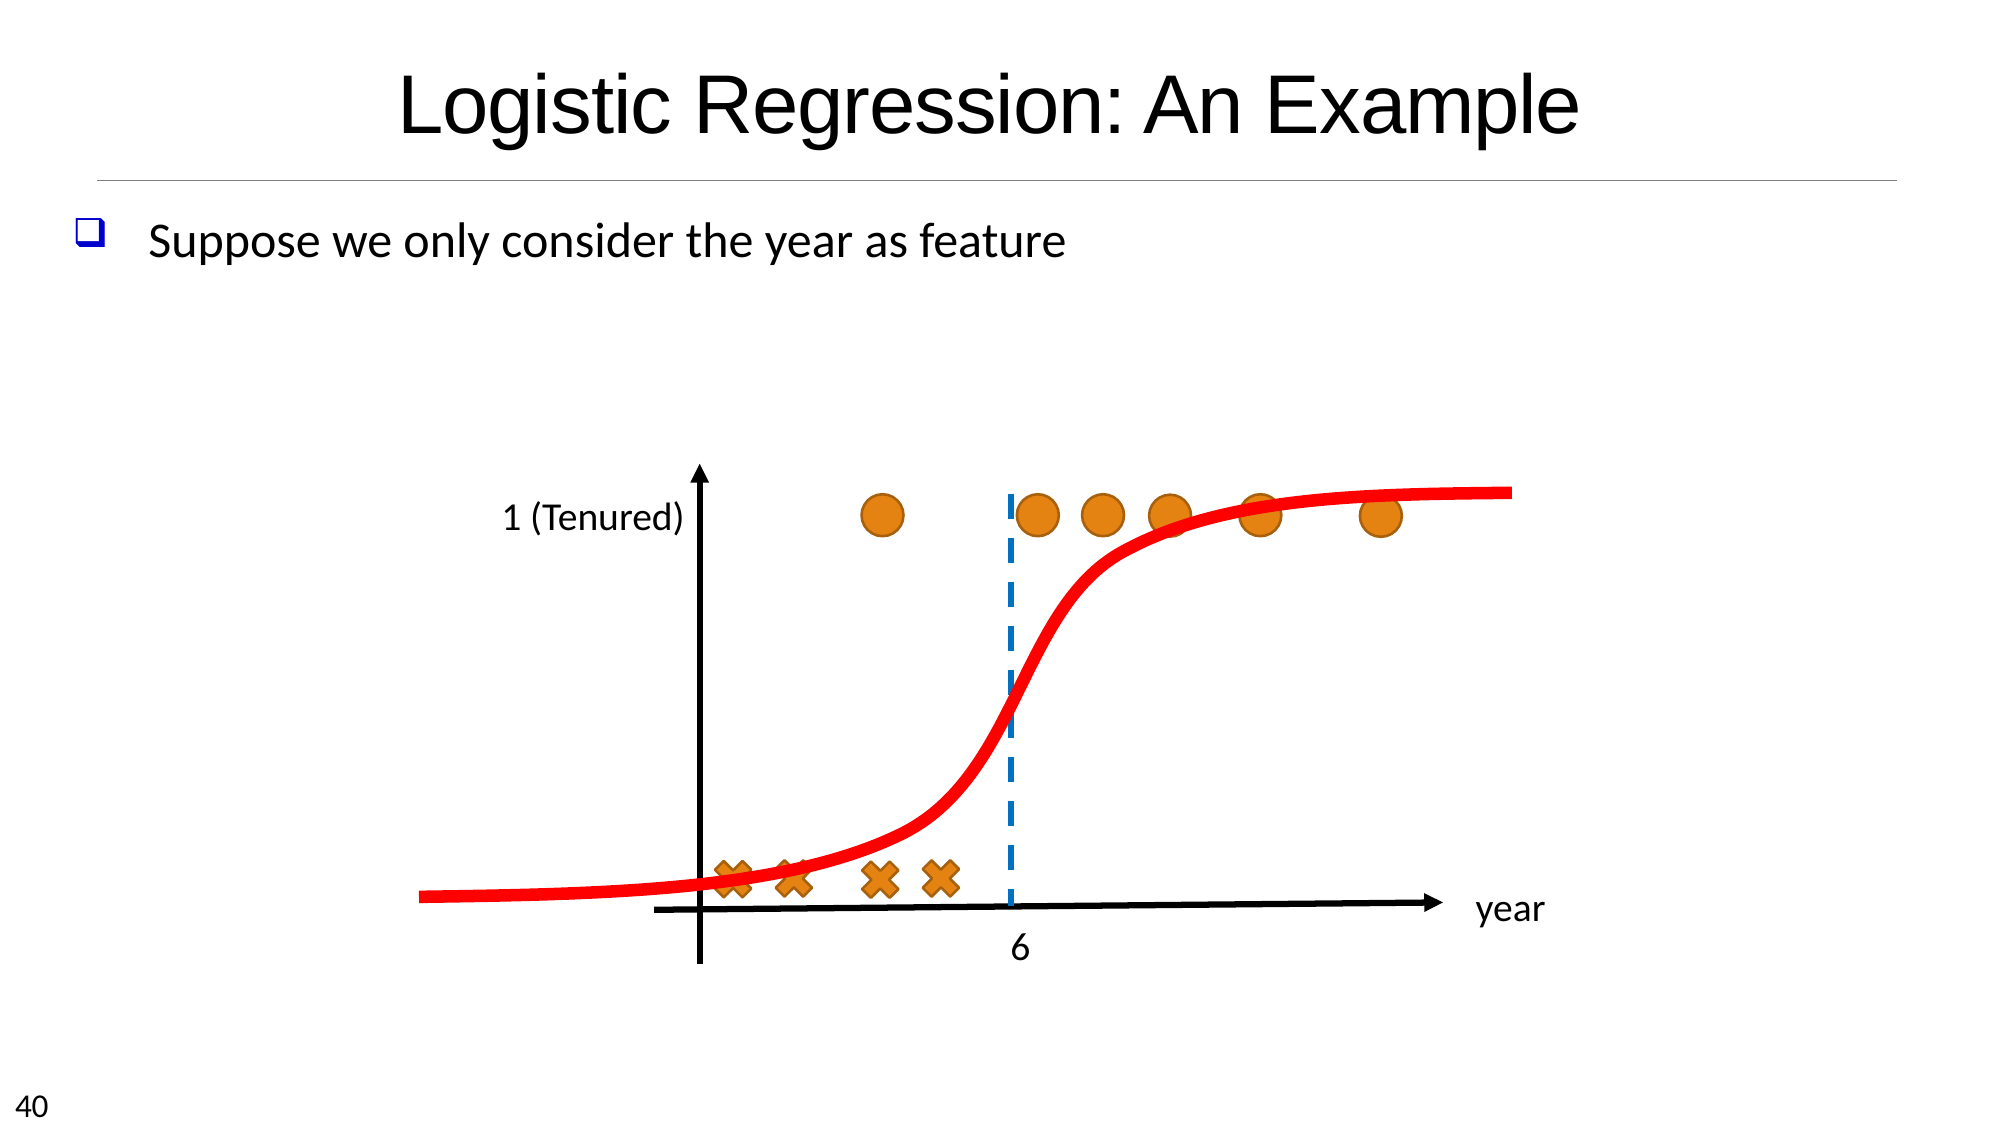

# Logistic Regression: An Example
Suppose we only consider the year as feature

1 (Tenured)

year
6